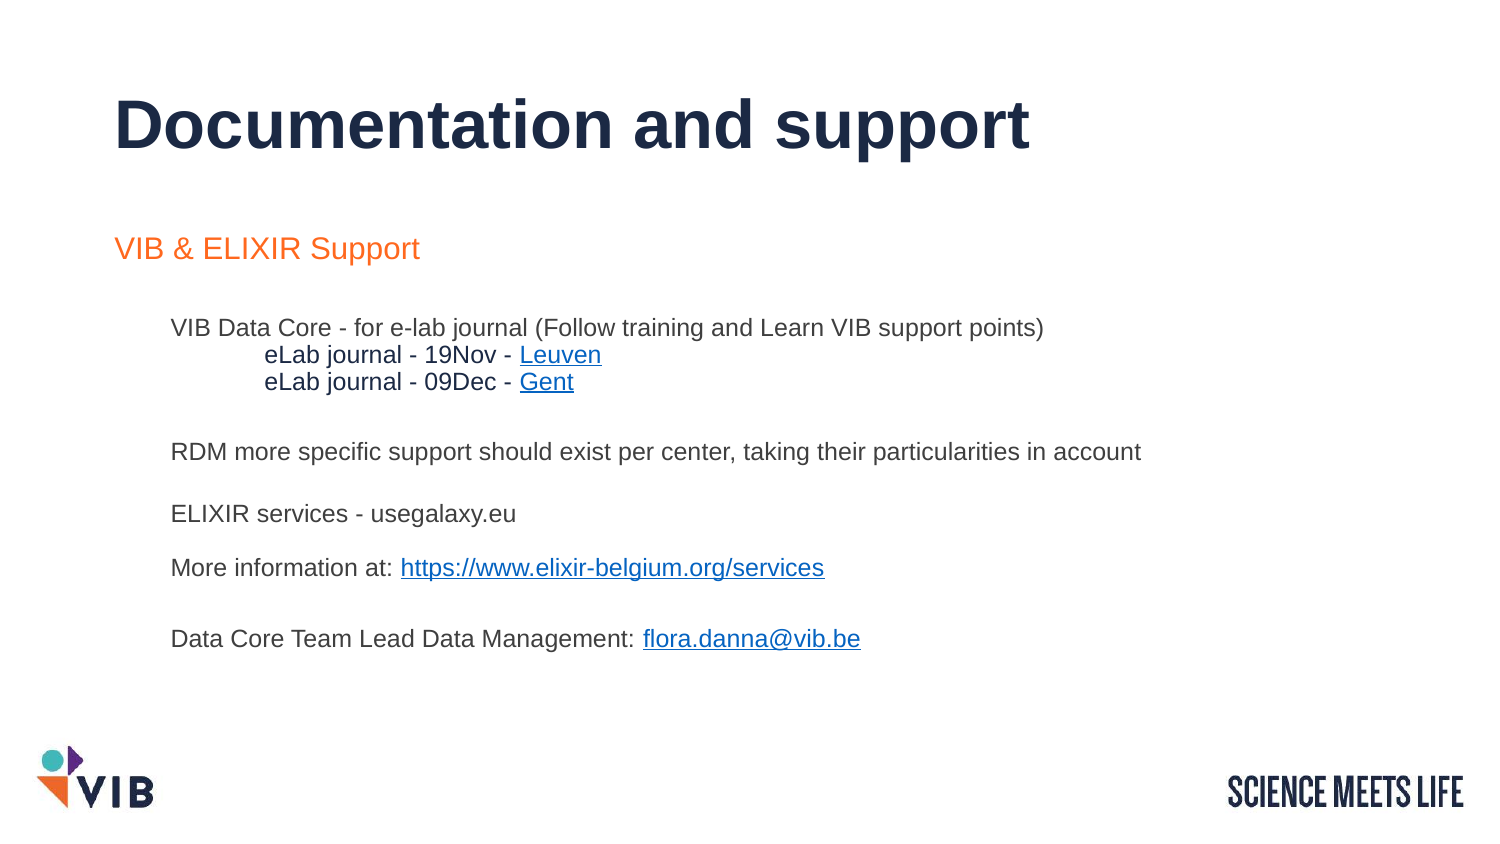

# Documentation and support
VIB & ELIXIR Support
VIB Data Core - for e-lab journal (Follow training and Learn VIB support points)
eLab journal - 19Nov - Leuven
eLab journal - 09Dec - Gent

RDM more specific support should exist per center, taking their particularities in account
ELIXIR services - usegalaxy.eu
More information at: https://www.elixir-belgium.org/services

Data Core Team Lead Data Management: flora.danna@vib.be